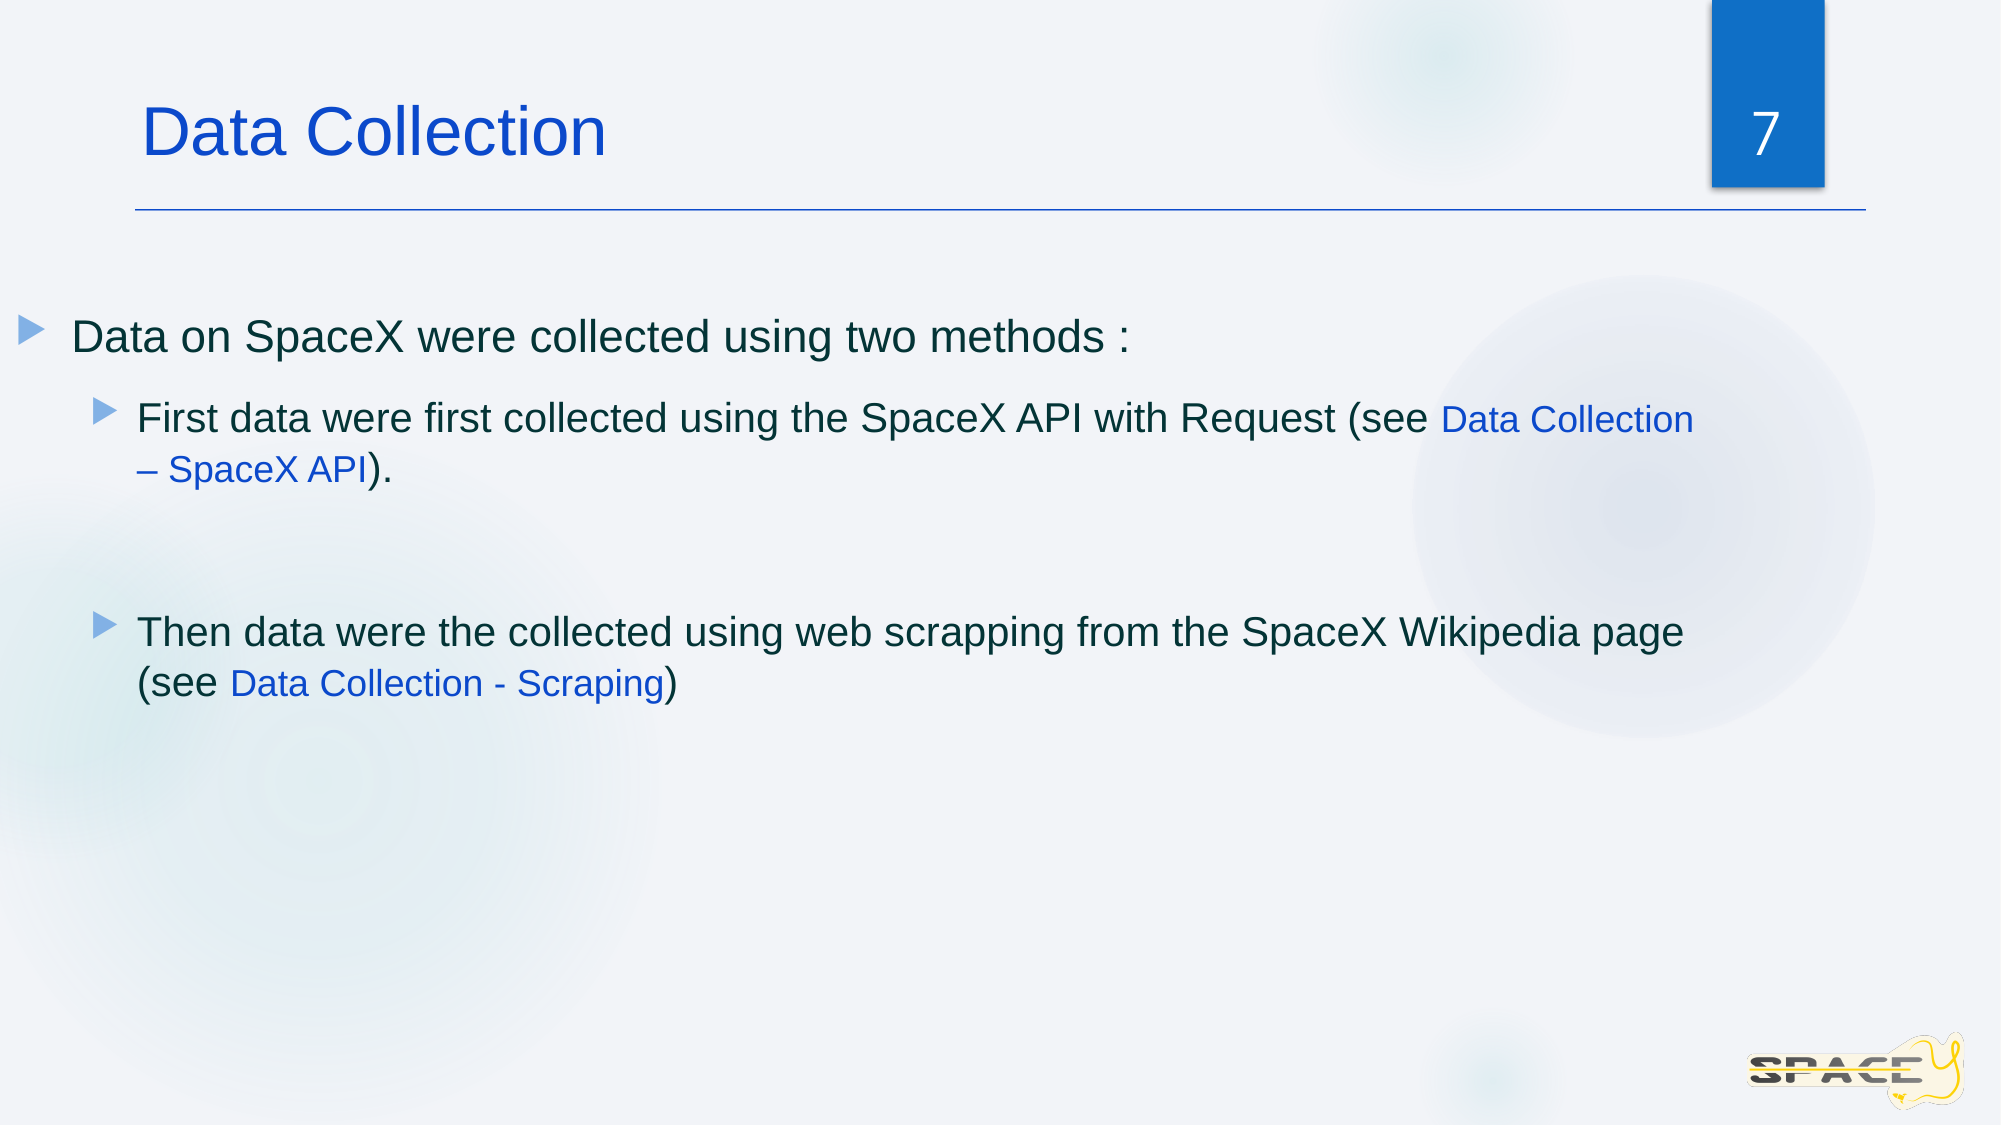

7
Data Collection
Data on SpaceX were collected using two methods :
First data were first collected using the SpaceX API with Request (see Data Collection – SpaceX API).

Then data were the collected using web scrapping from the SpaceX Wikipedia page (see Data Collection - Scraping)